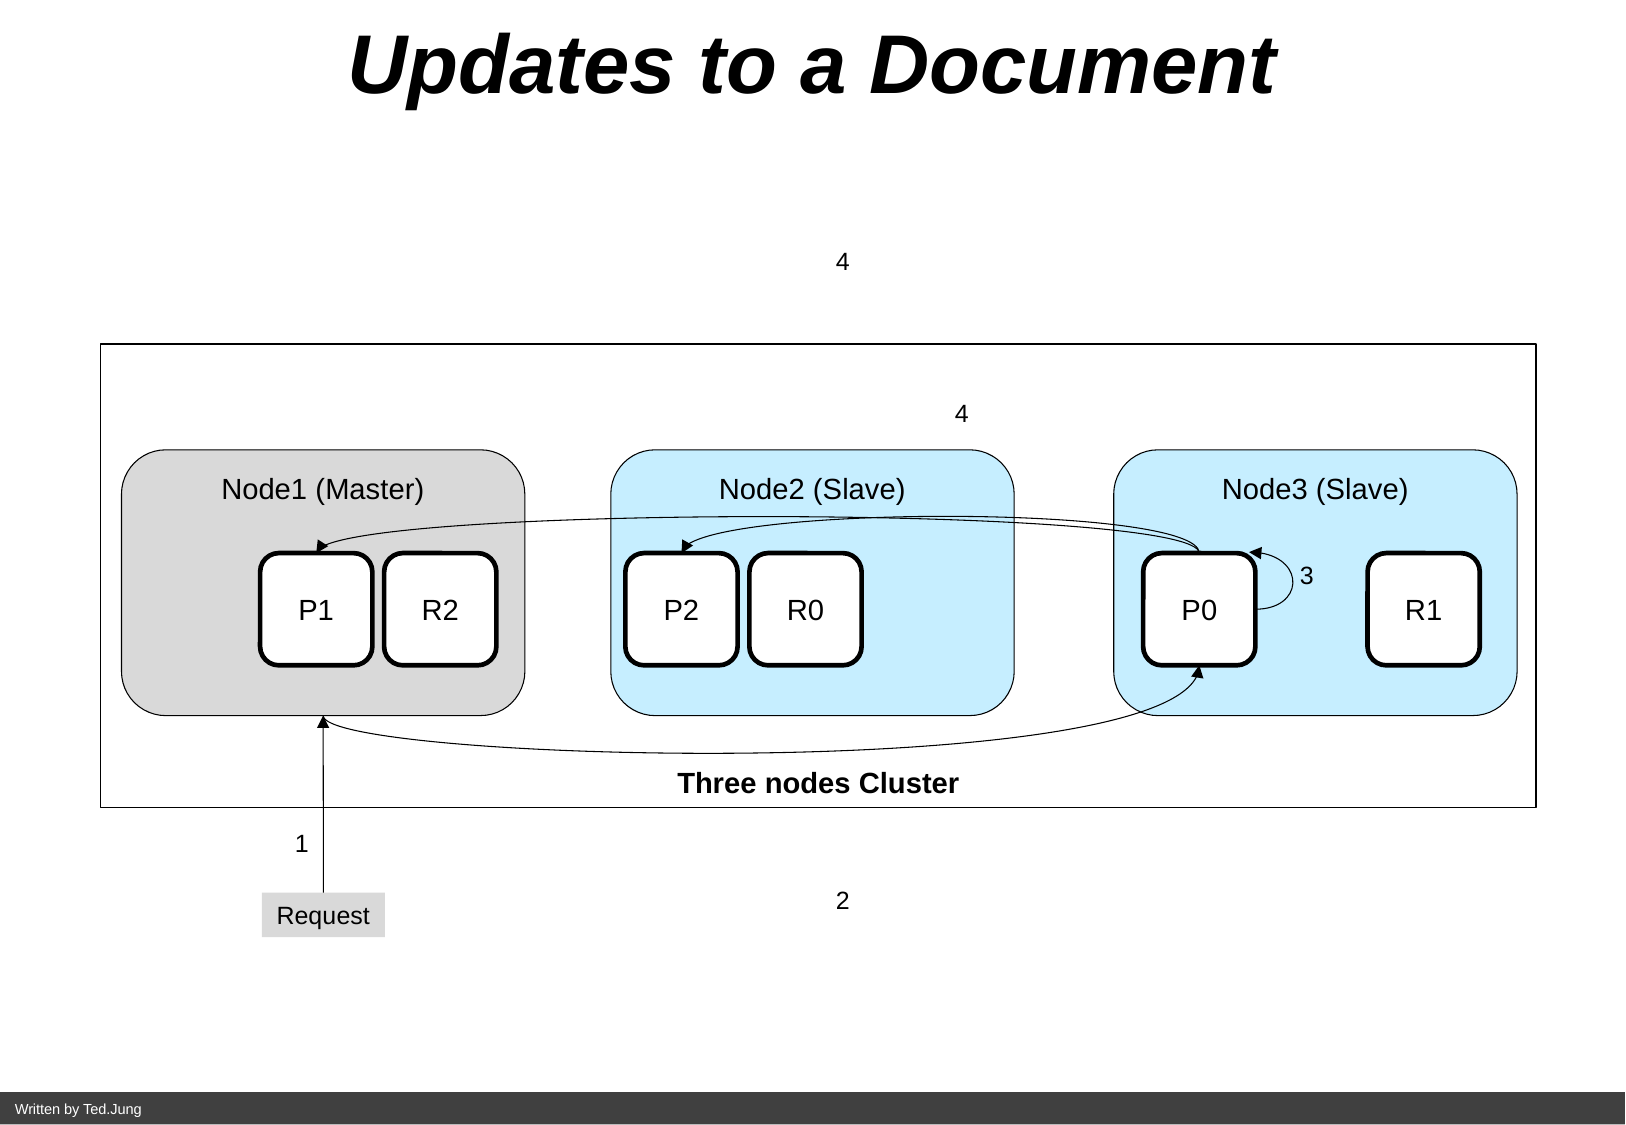

Updates to a Document
4
Three nodes Cluster
4
Node1 (Master)
Node2 (Slave)
Node3 (Slave)
3
P1
R2
P2
R0
P0
R1
1
2
Request